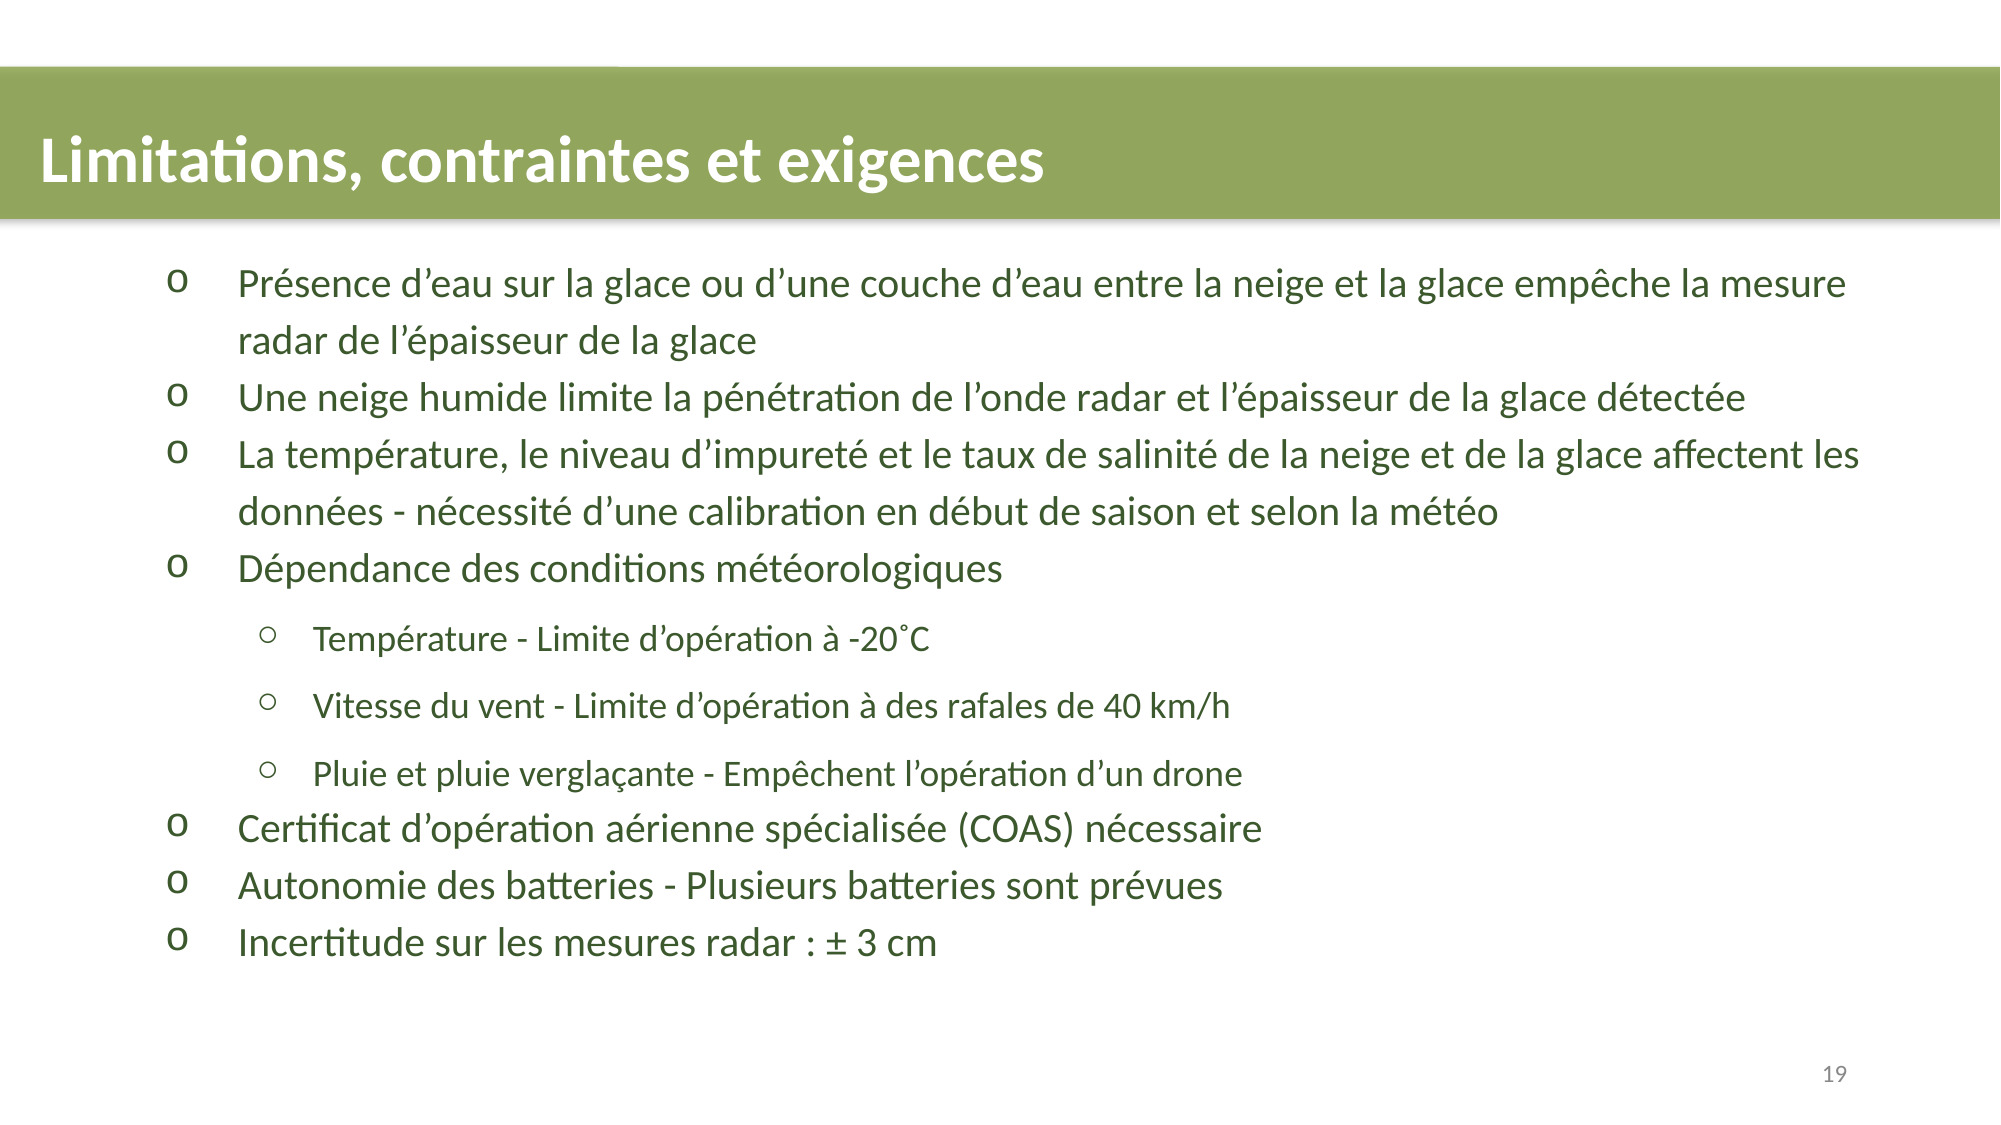

Limitations, contraintes et exigences
Présence d’eau sur la glace ou d’une couche d’eau entre la neige et la glace empêche la mesure radar de l’épaisseur de la glace
Une neige humide limite la pénétration de l’onde radar et l’épaisseur de la glace détectée
La température, le niveau d’impureté et le taux de salinité de la neige et de la glace affectent les données - nécessité d’une calibration en début de saison et selon la météo
Dépendance des conditions météorologiques
Température - Limite d’opération à -20˚C
Vitesse du vent - Limite d’opération à des rafales de 40 km/h
Pluie et pluie verglaçante - Empêchent l’opération d’un drone
Certificat d’opération aérienne spécialisée (COAS) nécessaire
Autonomie des batteries - Plusieurs batteries sont prévues
Incertitude sur les mesures radar : ± 3 cm
19